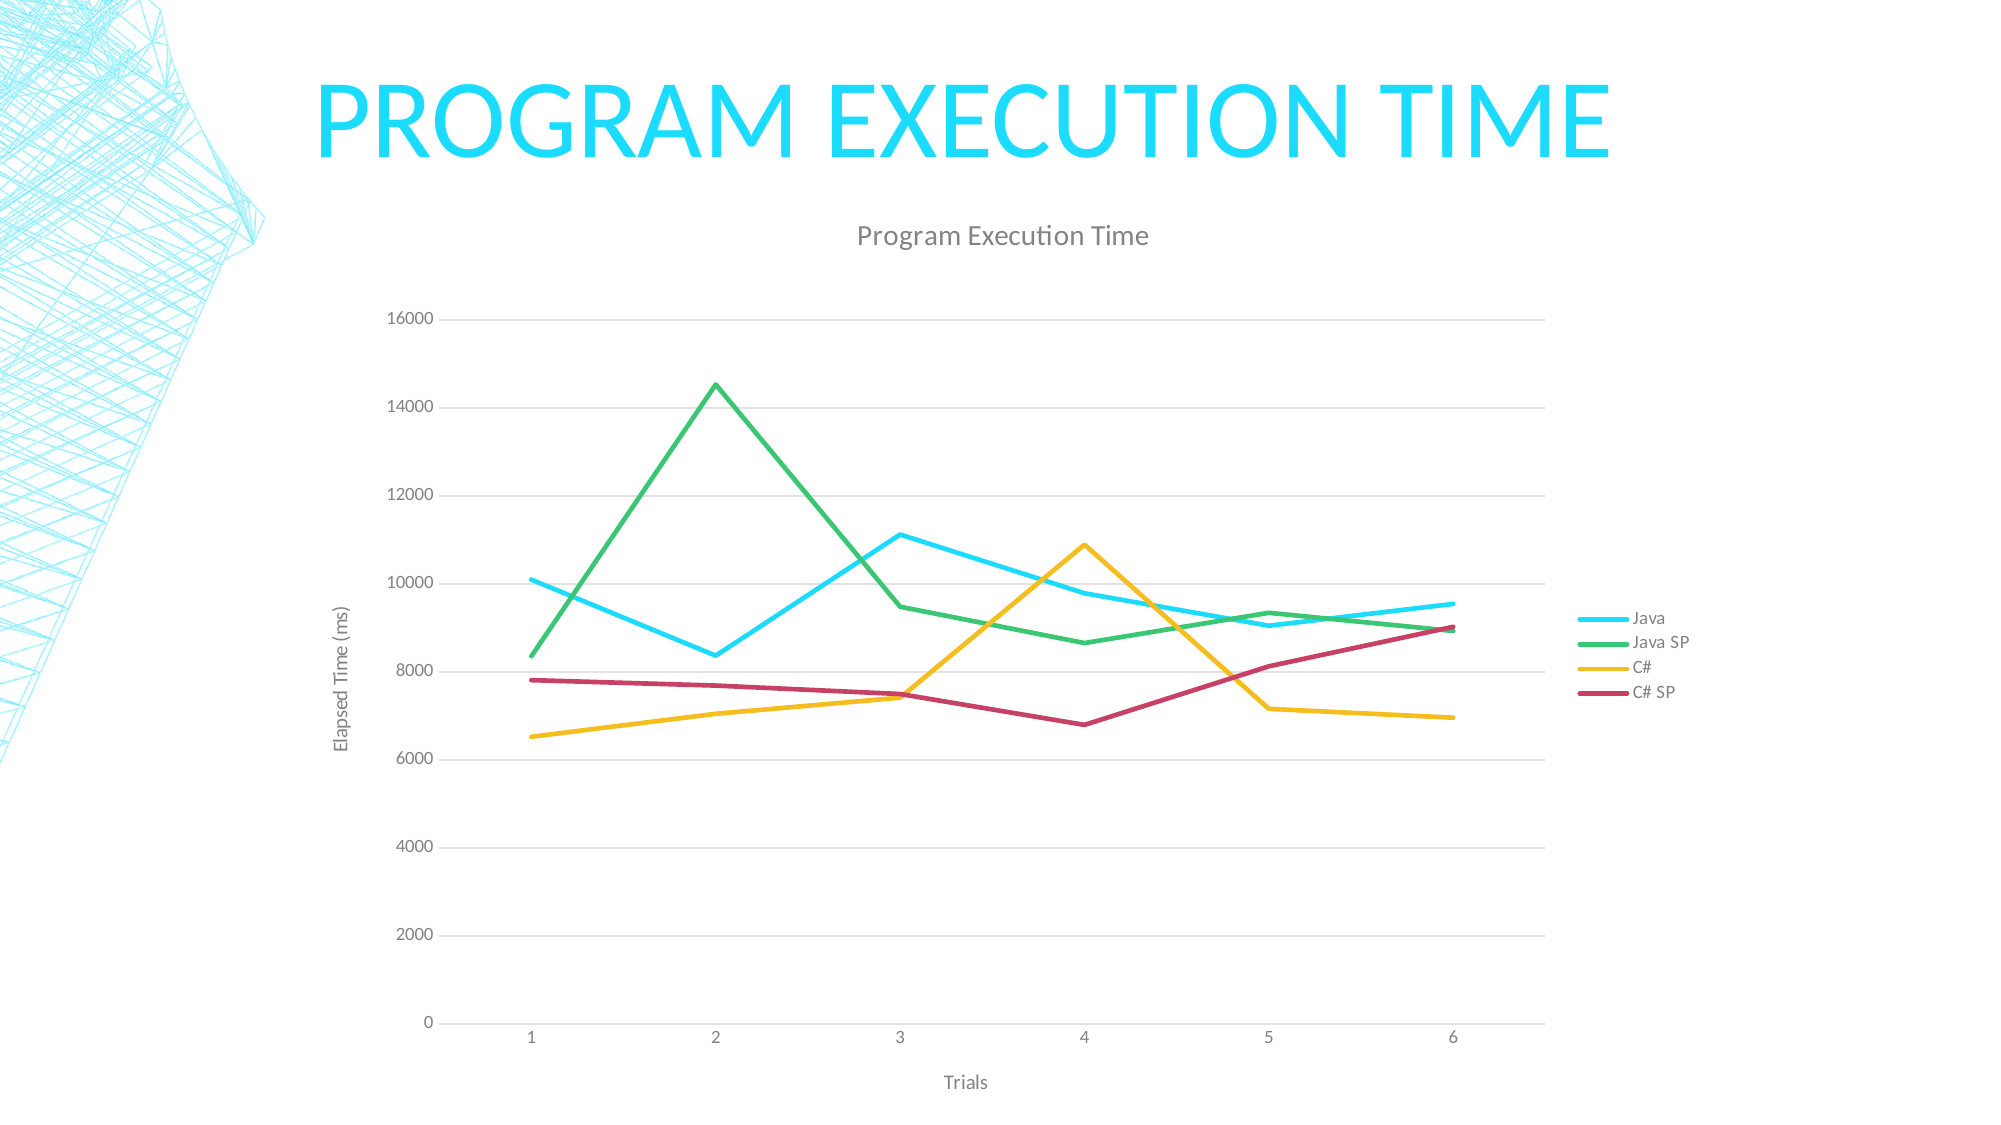

# PROGRAM EXECUTION TIME

### Chart: Program Execution Time

| Category | Java | Java SP | C# | C# SP |
|---|---|---|---|---|